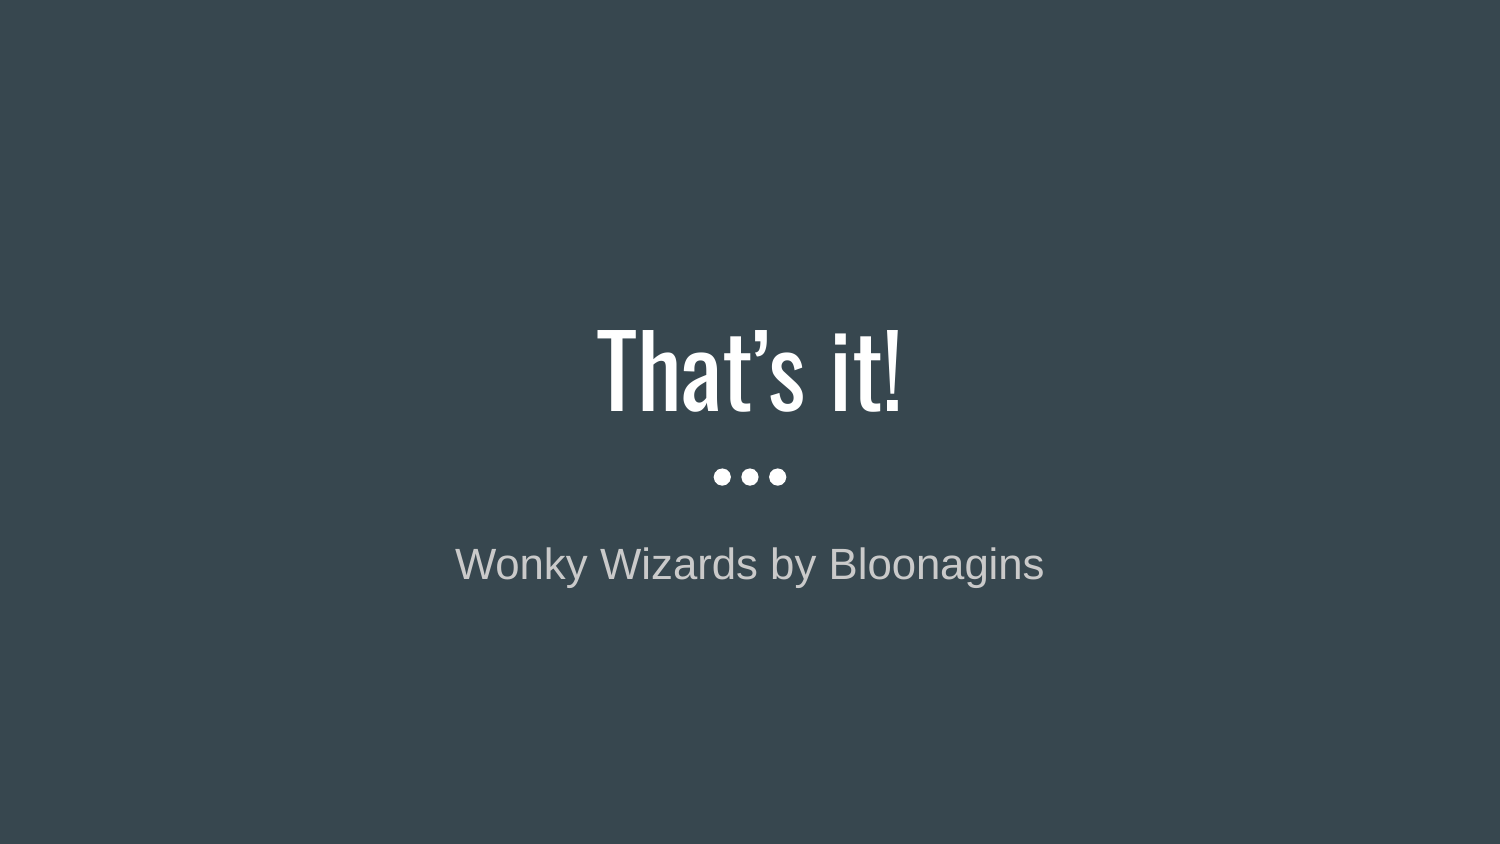

# That’s it!
Wonky Wizards by Bloonagins